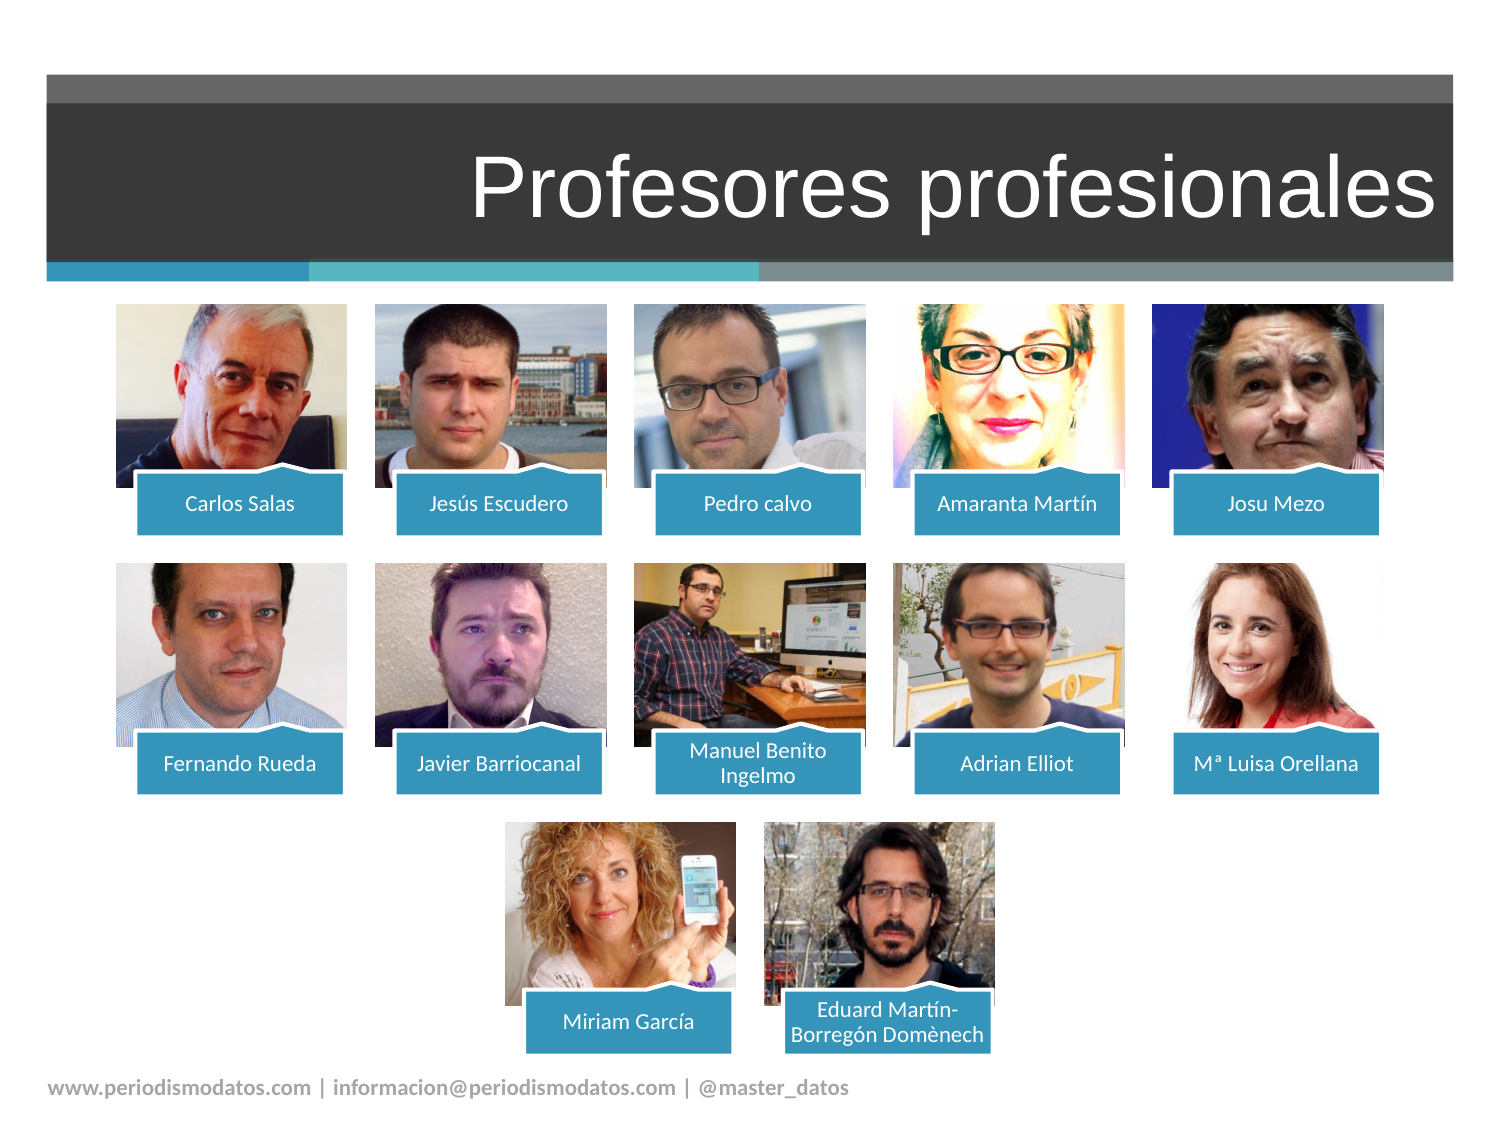

# Profesores profesionales
Carlos Salas
Jesús Escudero
Pedro calvo
Amaranta Martín
Josu Mezo
Fernando Rueda
Javier Barriocanal
Manuel Benito Ingelmo
Adrian Elliot
Mª Luisa Orellana
Miriam García
Eduard Martín-Borregón Domènech
www.periodismodatos.com | informacion@periodismodatos.com | @master_datos